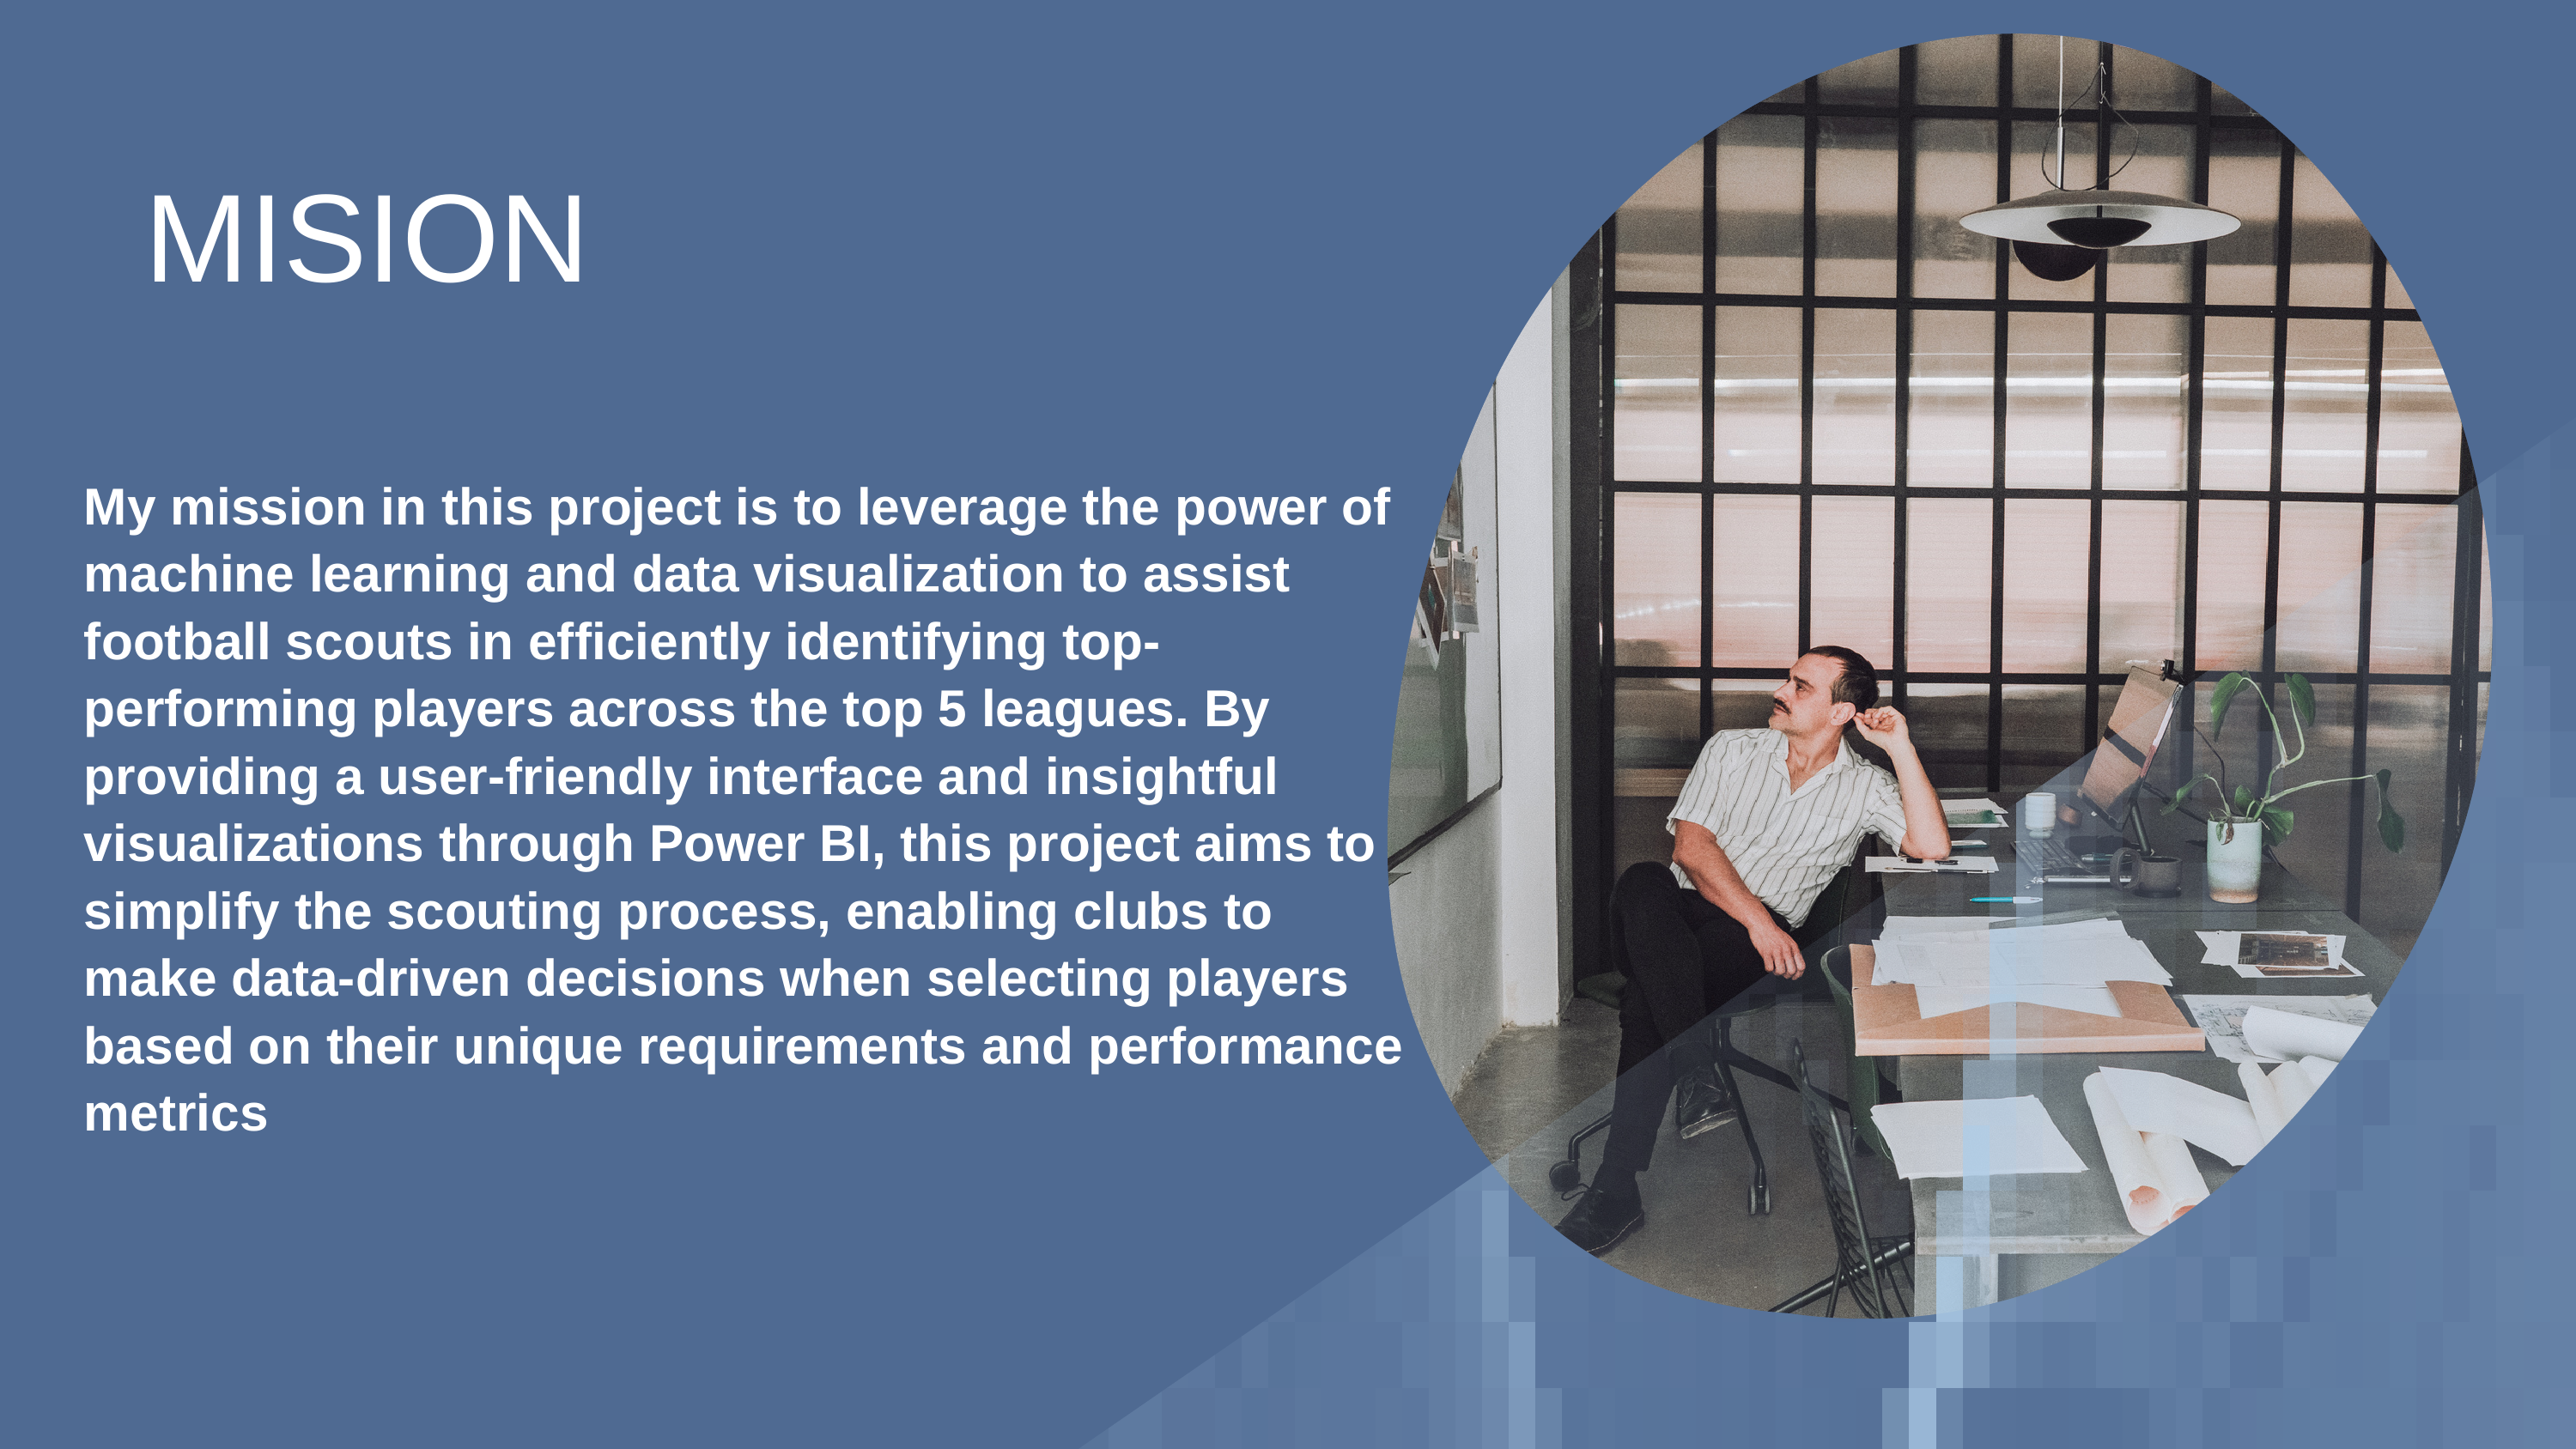

MISION
My mission in this project is to leverage the power of machine learning and data visualization to assist football scouts in efficiently identifying top-performing players across the top 5 leagues. By providing a user-friendly interface and insightful visualizations through Power BI, this project aims to simplify the scouting process, enabling clubs to make data-driven decisions when selecting players based on their unique requirements and performance metrics